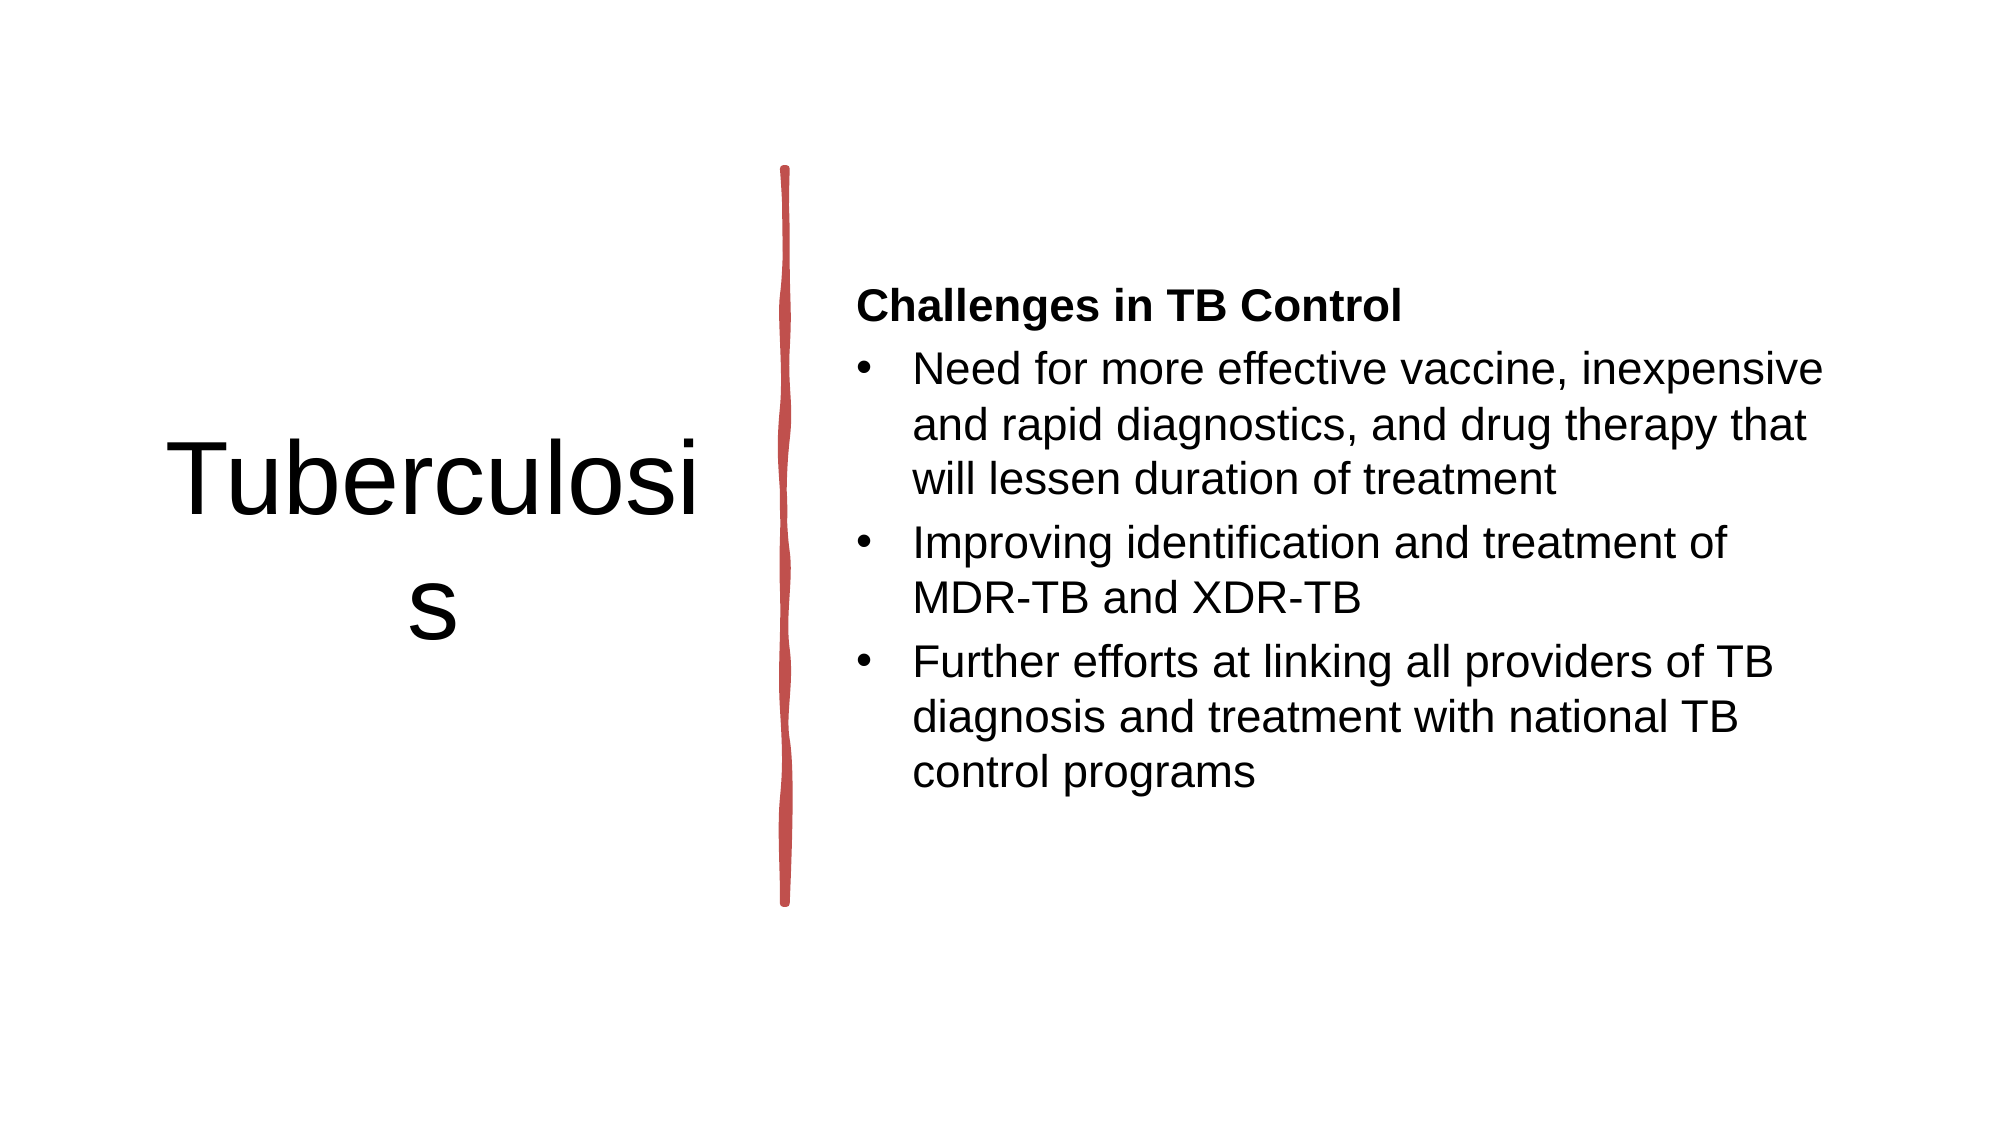

# Tuberculosis
Challenges in TB Control
Need for more effective vaccine, inexpensive and rapid diagnostics, and drug therapy that will lessen duration of treatment
Improving identification and treatment of MDR-TB and XDR-TB
Further efforts at linking all providers of TB diagnosis and treatment with national TB control programs